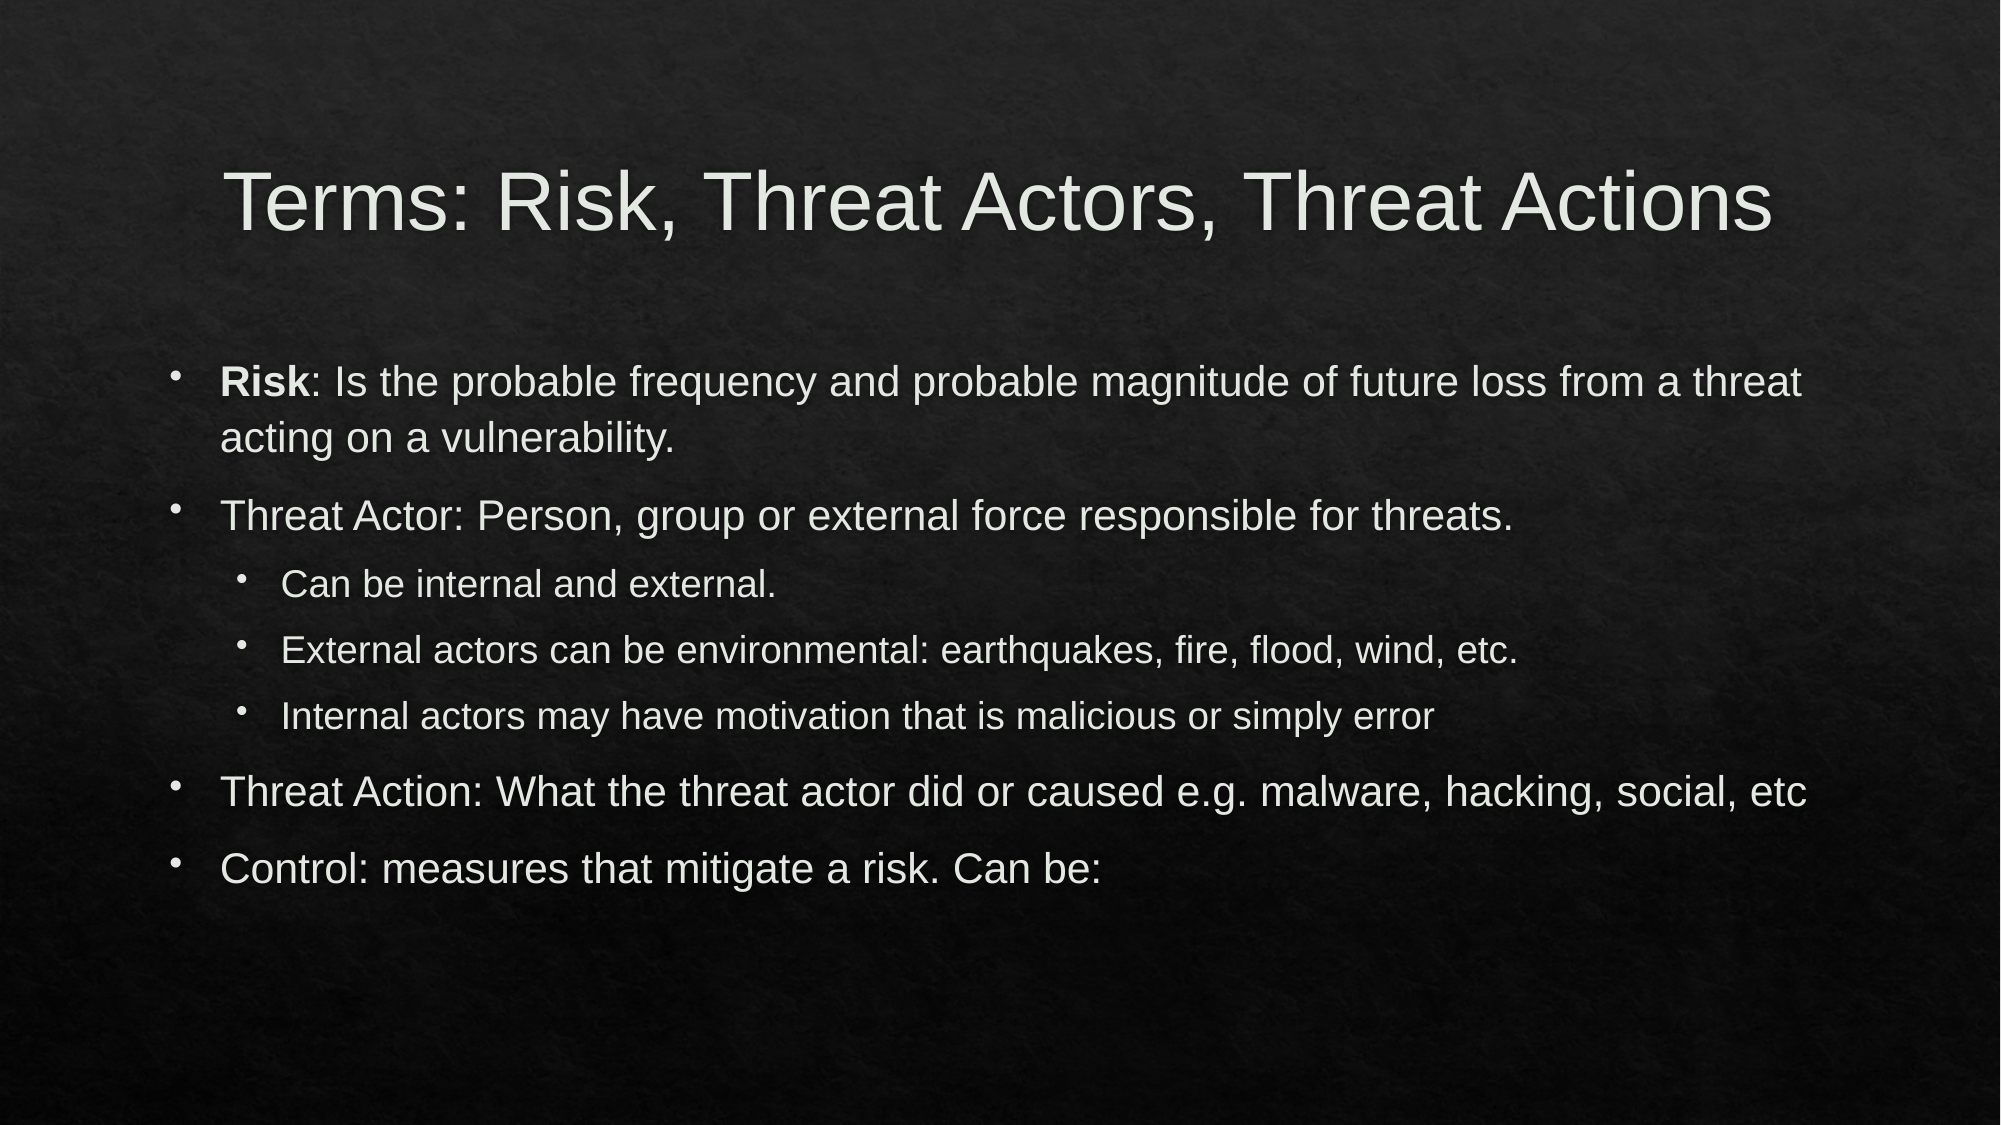

# Terms: Risk, Threat Actors, Threat Actions
Risk: Is the probable frequency and probable magnitude of future loss from a threat acting on a vulnerability.
Threat Actor: Person, group or external force responsible for threats.
Can be internal and external.
External actors can be environmental: earthquakes, fire, flood, wind, etc.
Internal actors may have motivation that is malicious or simply error
Threat Action: What the threat actor did or caused e.g. malware, hacking, social, etc
Control: measures that mitigate a risk. Can be: